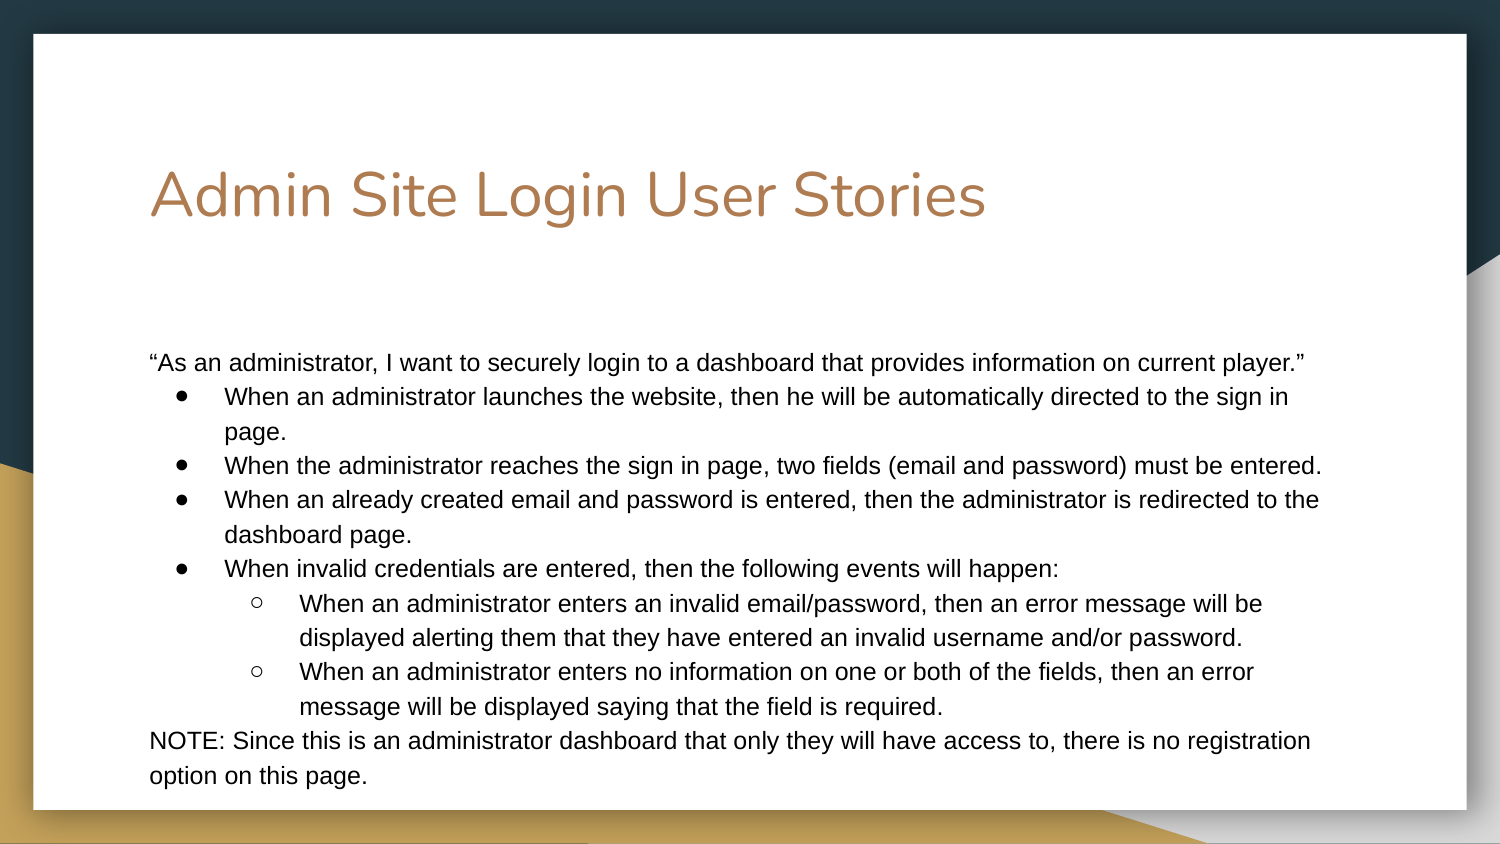

# Admin Site Login User Stories
“As an administrator, I want to securely login to a dashboard that provides information on current player.”
When an administrator launches the website, then he will be automatically directed to the sign in page.
When the administrator reaches the sign in page, two fields (email and password) must be entered.
When an already created email and password is entered, then the administrator is redirected to the dashboard page.
When invalid credentials are entered, then the following events will happen:
When an administrator enters an invalid email/password, then an error message will be displayed alerting them that they have entered an invalid username and/or password.
When an administrator enters no information on one or both of the fields, then an error message will be displayed saying that the field is required.
NOTE: Since this is an administrator dashboard that only they will have access to, there is no registration option on this page.